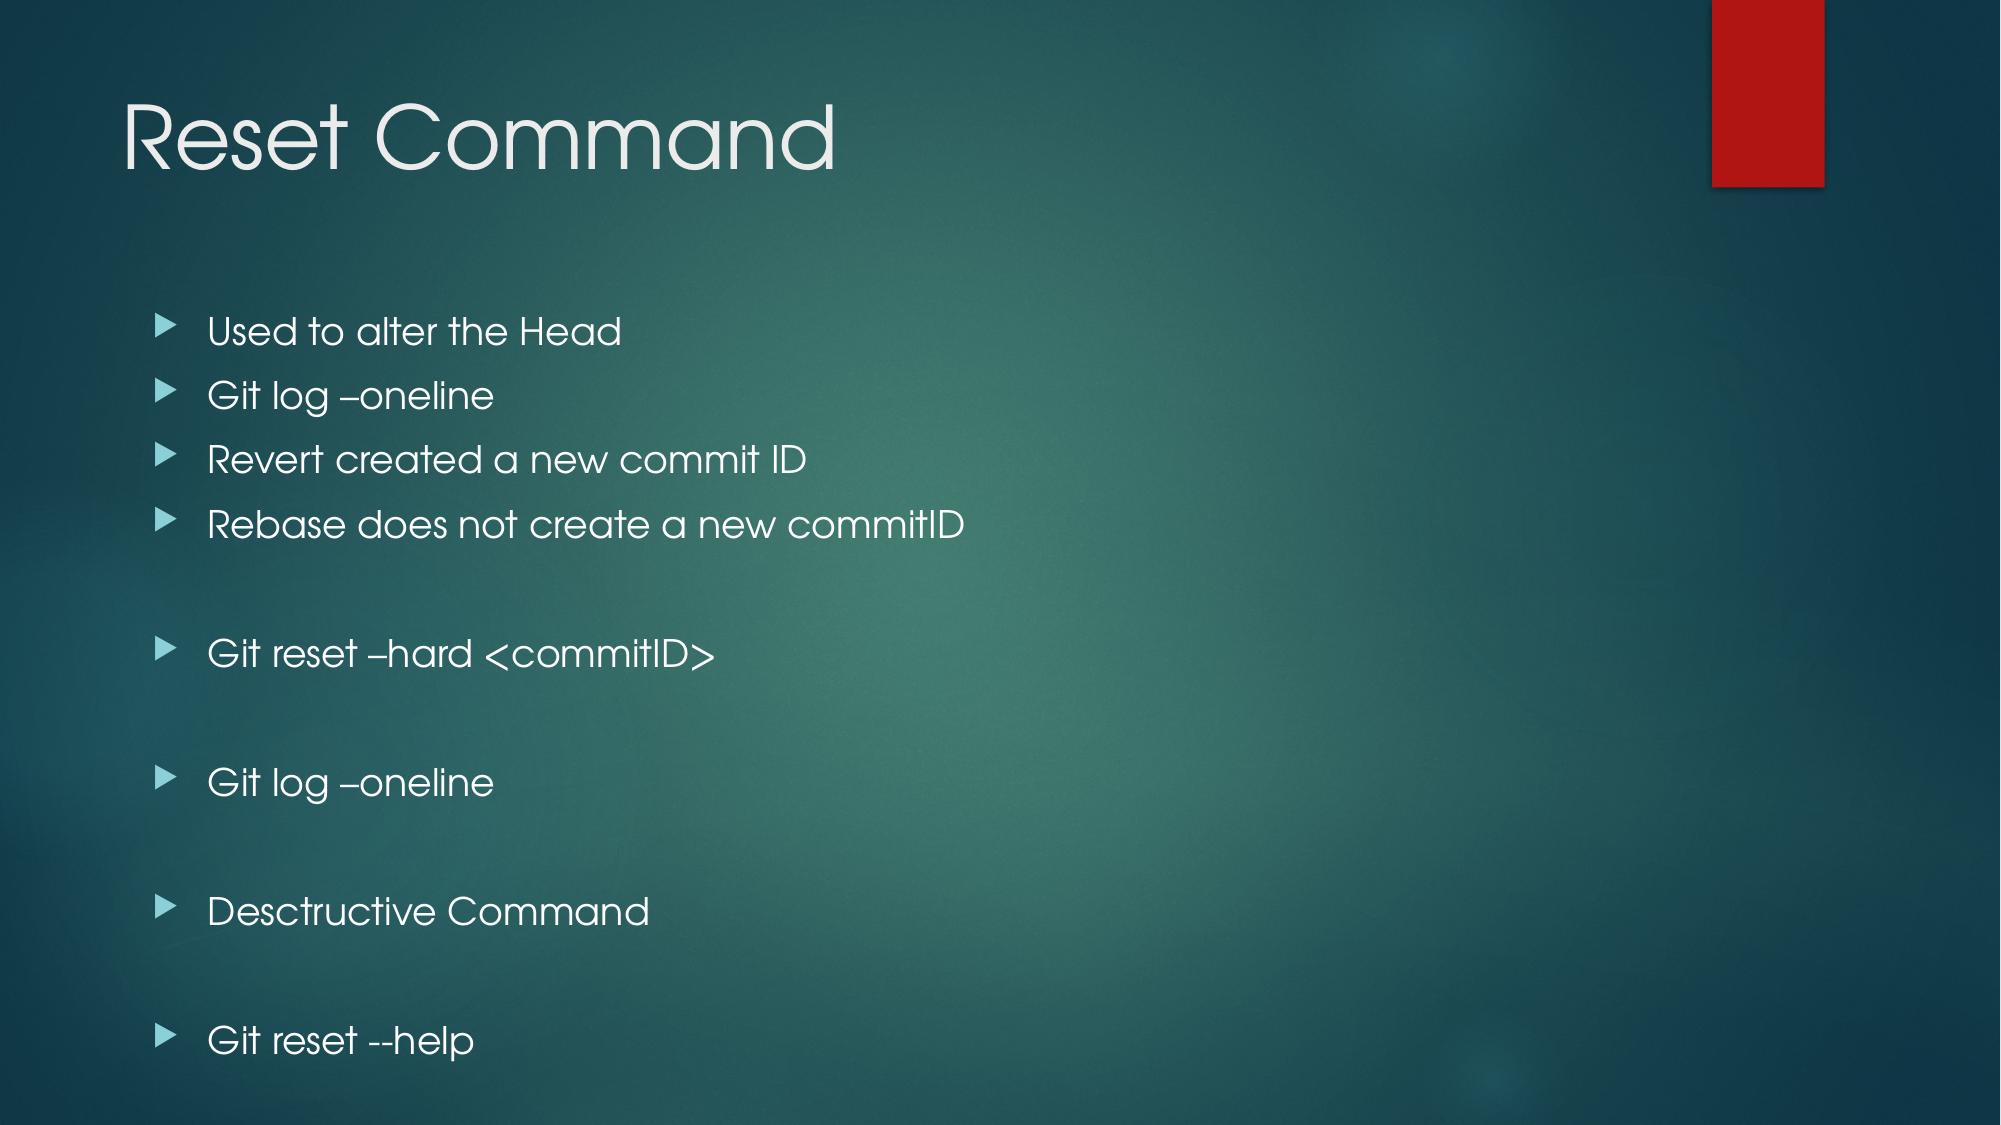

# Reset Command
Used to alter the Head
Git log –oneline
Revert created a new commit ID
Rebase does not create a new commitID

Git reset –hard <commitID>

Git log –oneline

Desctructive Command

Git reset --help